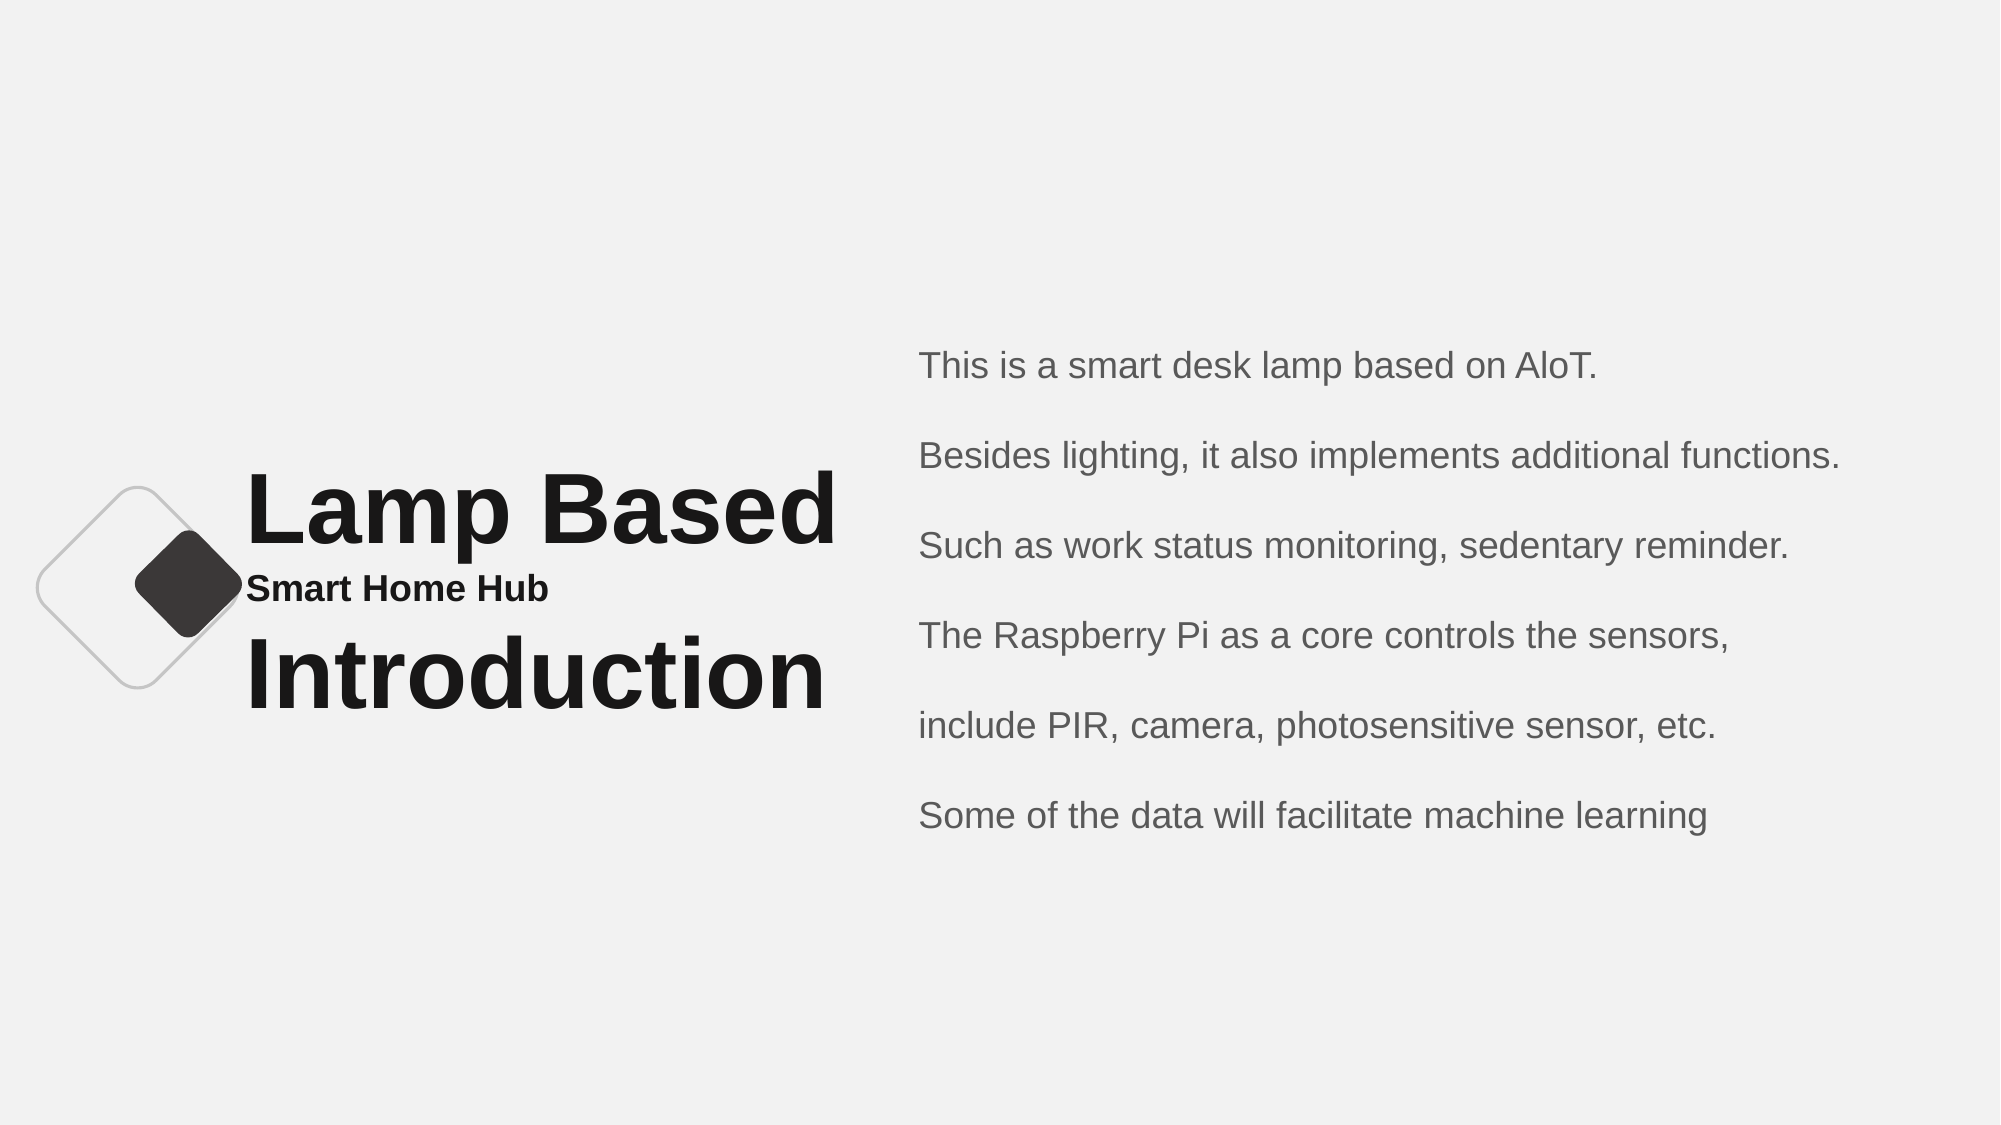

This is a smart desk lamp based on AloT.
Besides lighting, it also implements additional functions.
Such as work status monitoring, sedentary reminder.
The Raspberry Pi as a core controls the sensors,
include PIR, camera, photosensitive sensor, etc.
Some of the data will facilitate machine learning
Lamp Based
Smart Home Hub
Introduction